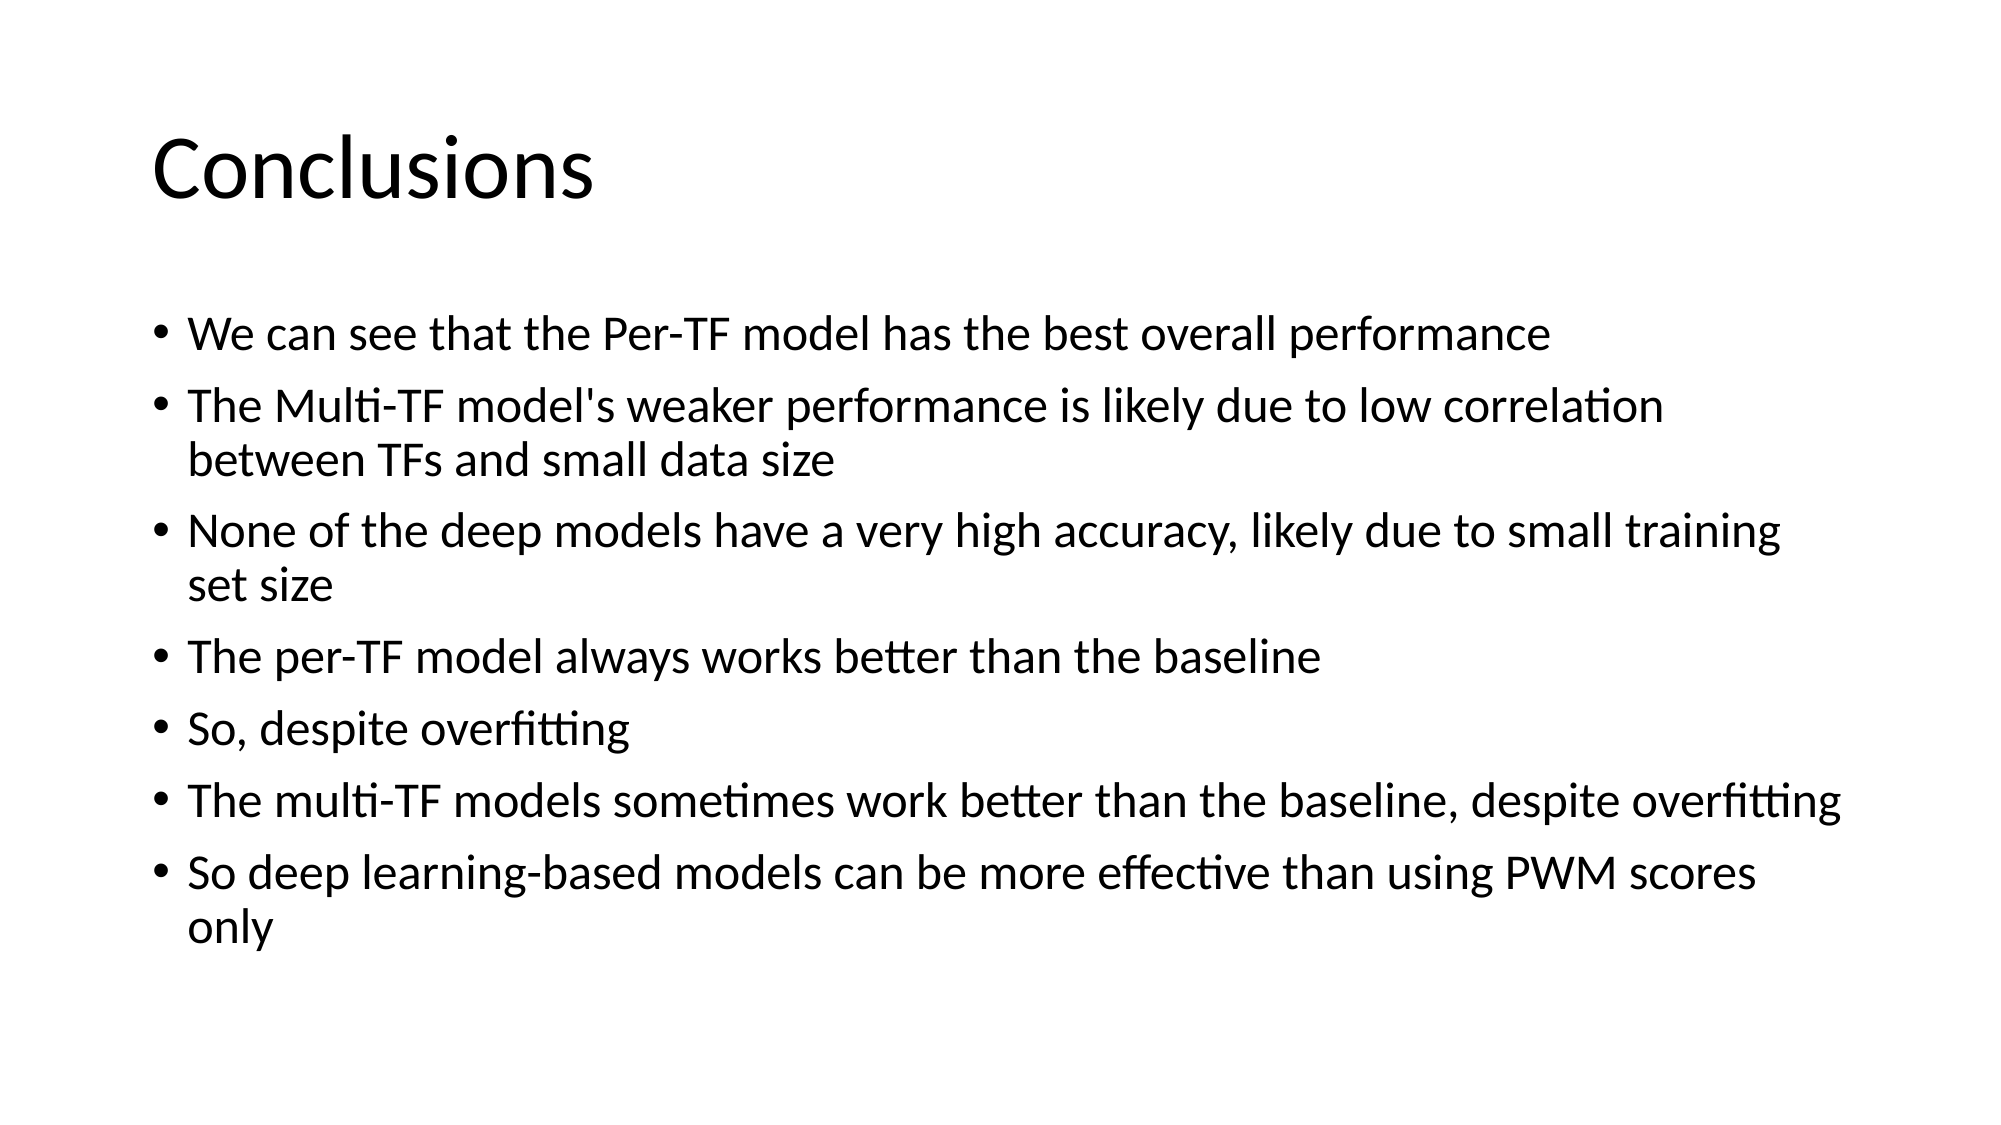

# Conclusions
We can see that the Per-TF model has the best overall performance
The Multi-TF model's weaker performance is likely due to low correlation between TFs and small data size
None of the deep models have a very high accuracy, likely due to small training set size
The per-TF model always works better than the baseline
So, despite overfitting
The multi-TF models sometimes work better than the baseline, despite overfitting
So deep learning-based models can be more effective than using PWM scores only